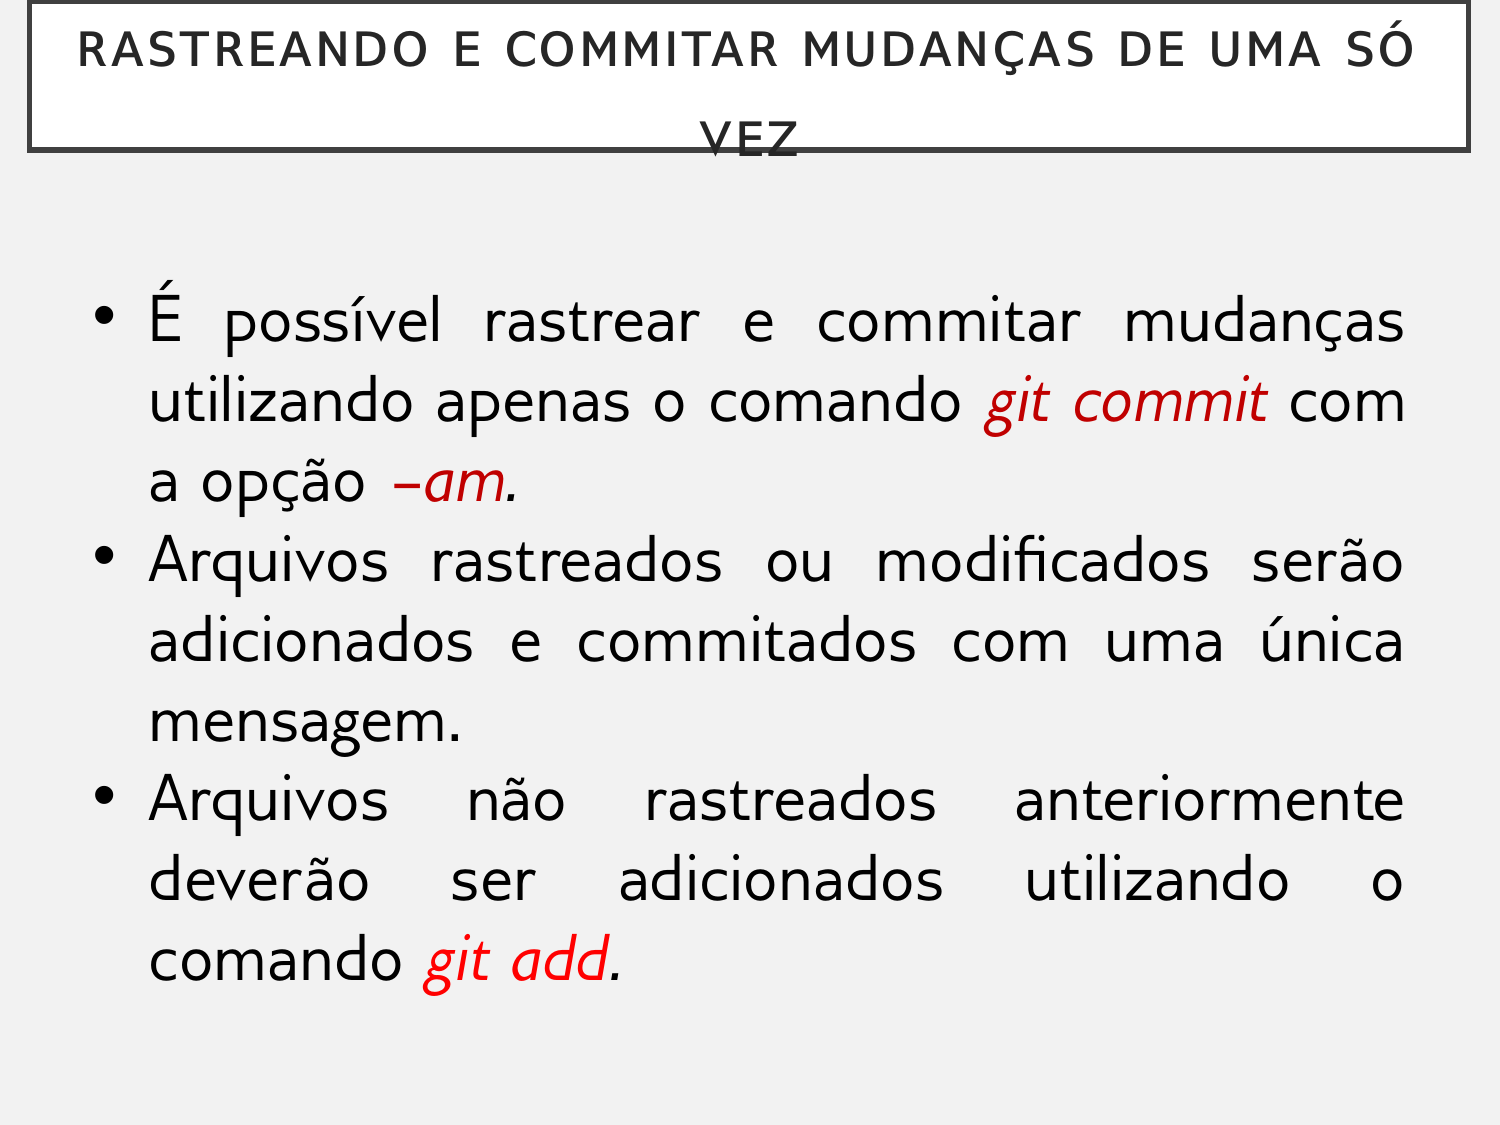

# RASTREANDO E COMMITAR MUDANÇAS DE UMA SÓ VEZ
É possível rastrear e commitar mudanças utilizando apenas o comando git commit com a opção –am.
Arquivos rastreados ou modificados serão adicionados e commitados com uma única mensagem.
Arquivos não rastreados anteriormente deverão ser adicionados utilizando o comando git add.